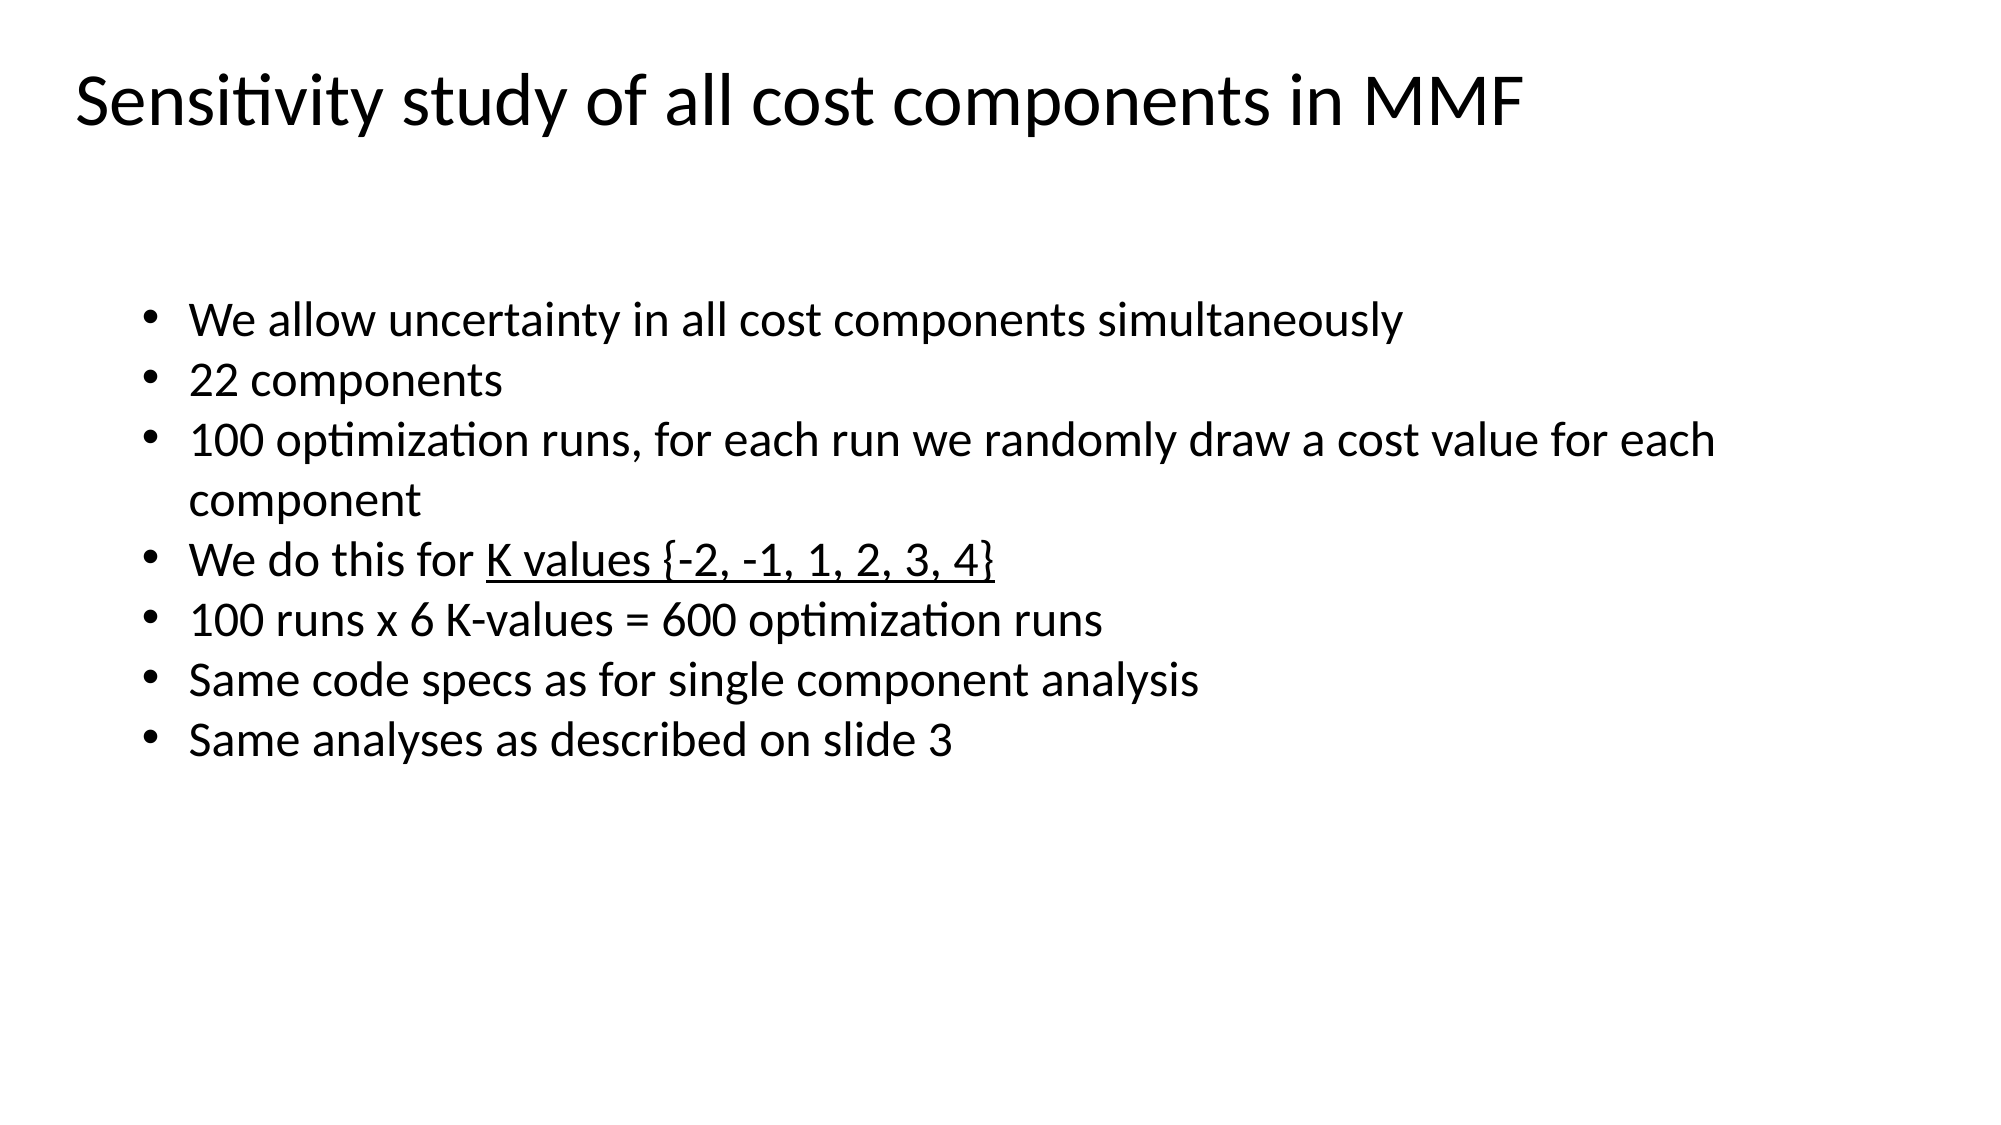

Sensitivity study of all cost components in MMF
We allow uncertainty in all cost components simultaneously
22 components
100 optimization runs, for each run we randomly draw a cost value for each component
We do this for K values {-2, -1, 1, 2, 3, 4}
100 runs x 6 K-values = 600 optimization runs
Same code specs as for single component analysis
Same analyses as described on slide 3